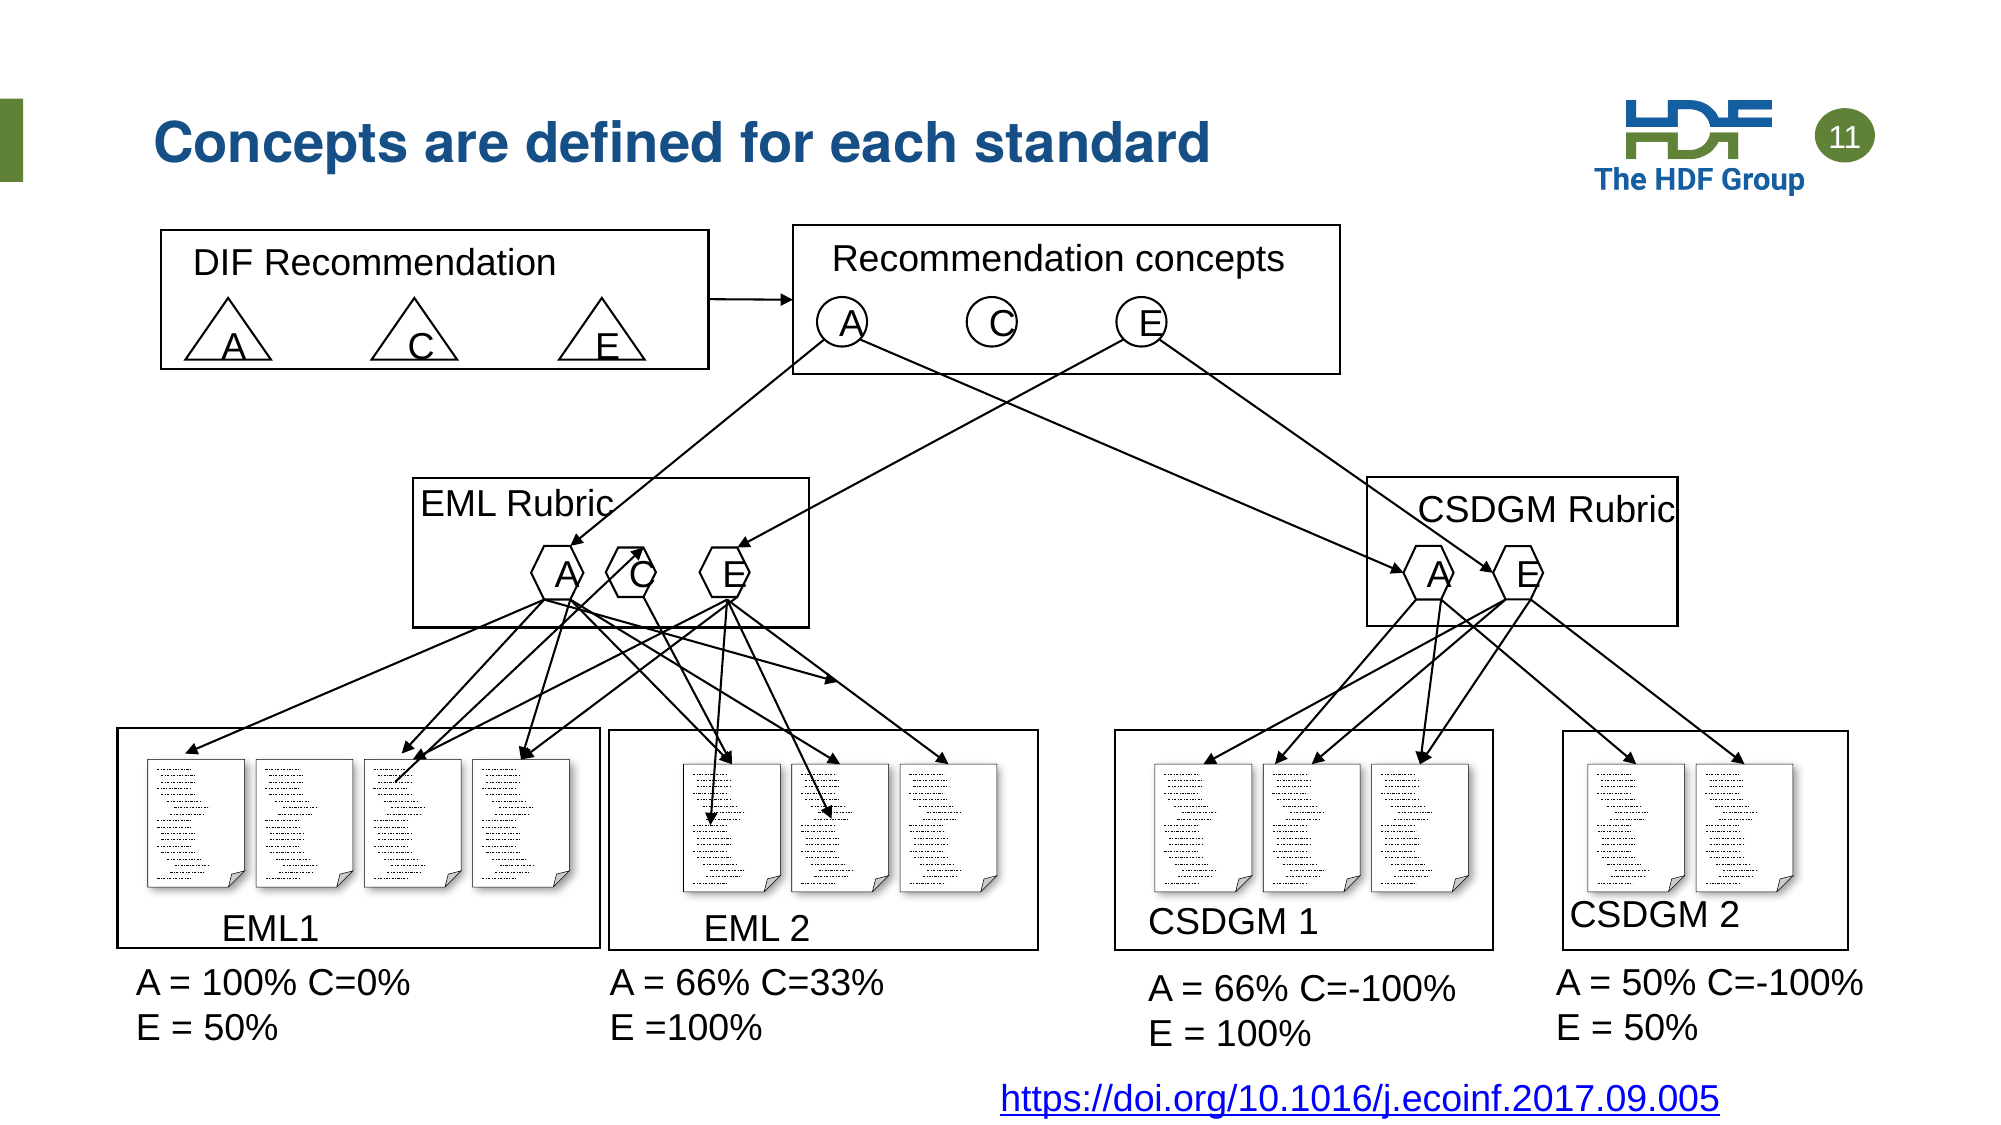

Concepts are defined for each standard

Recommendation concepts
A
C
E

DIF Recommendation
A
C
E
EML Rubric

CSDGM Rubric

A
A
E
C
E

CSDGM 2
CSDGM 1
EML1
EML 2
A = 100% C=0%
E = 50%
A = 50% C=-100% E = 50%
A = 66% C=33%
E =100%
A = 66% C=-100% E = 100%
https://doi.org/10.1016/j.ecoinf.2017.09.005